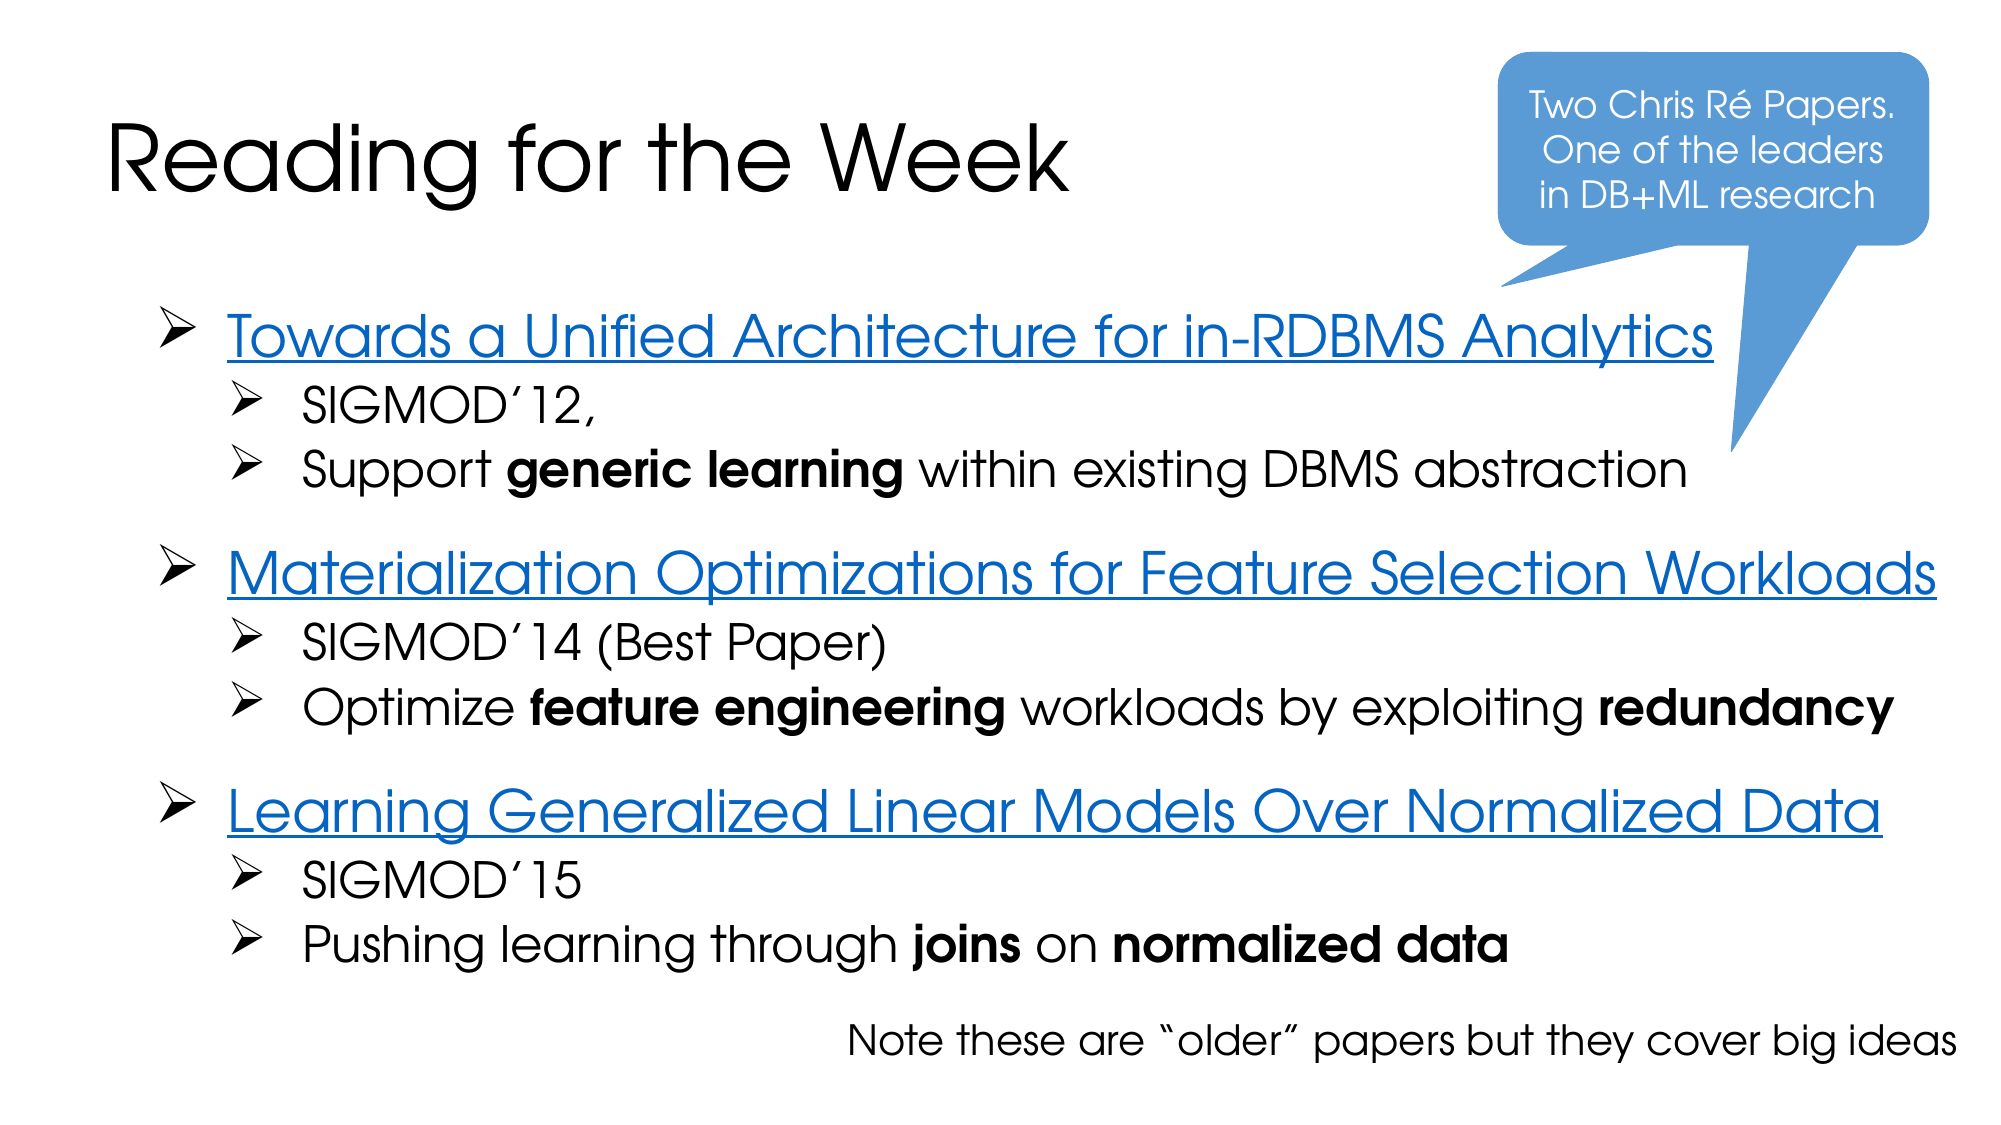

# Reading for the Week

Two Chris Ré Papers.
One of the leaders in DB+ML research
Towards a Unified Architecture for in-RDBMS Analytics
SIGMOD’12,
Support generic learning within existing DBMS abstraction
Materialization Optimizations for Feature Selection Workloads
SIGMOD’14 (Best Paper)
Optimize feature engineering workloads by exploiting redundancy
Learning Generalized Linear Models Over Normalized Data
SIGMOD’15
Pushing learning through joins on normalized data
Note these are “older” papers but they cover big ideas